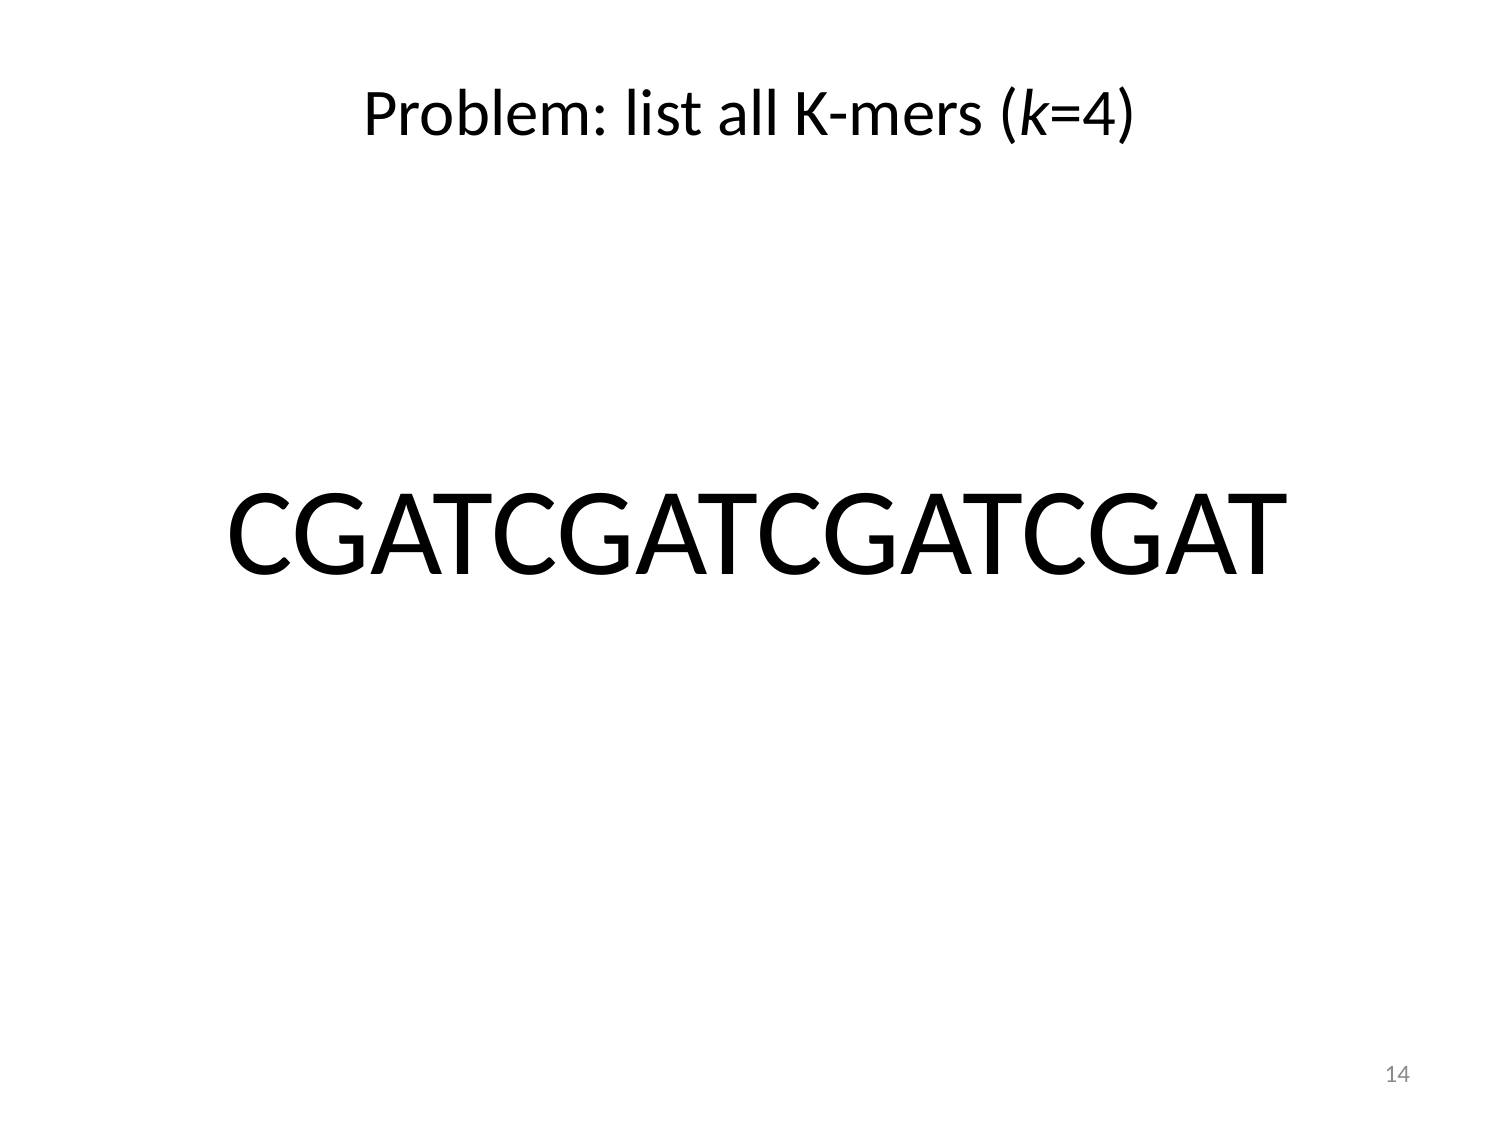

# Problem: list all K-mers (k=4)
CGATCGATCGATCGAT
14